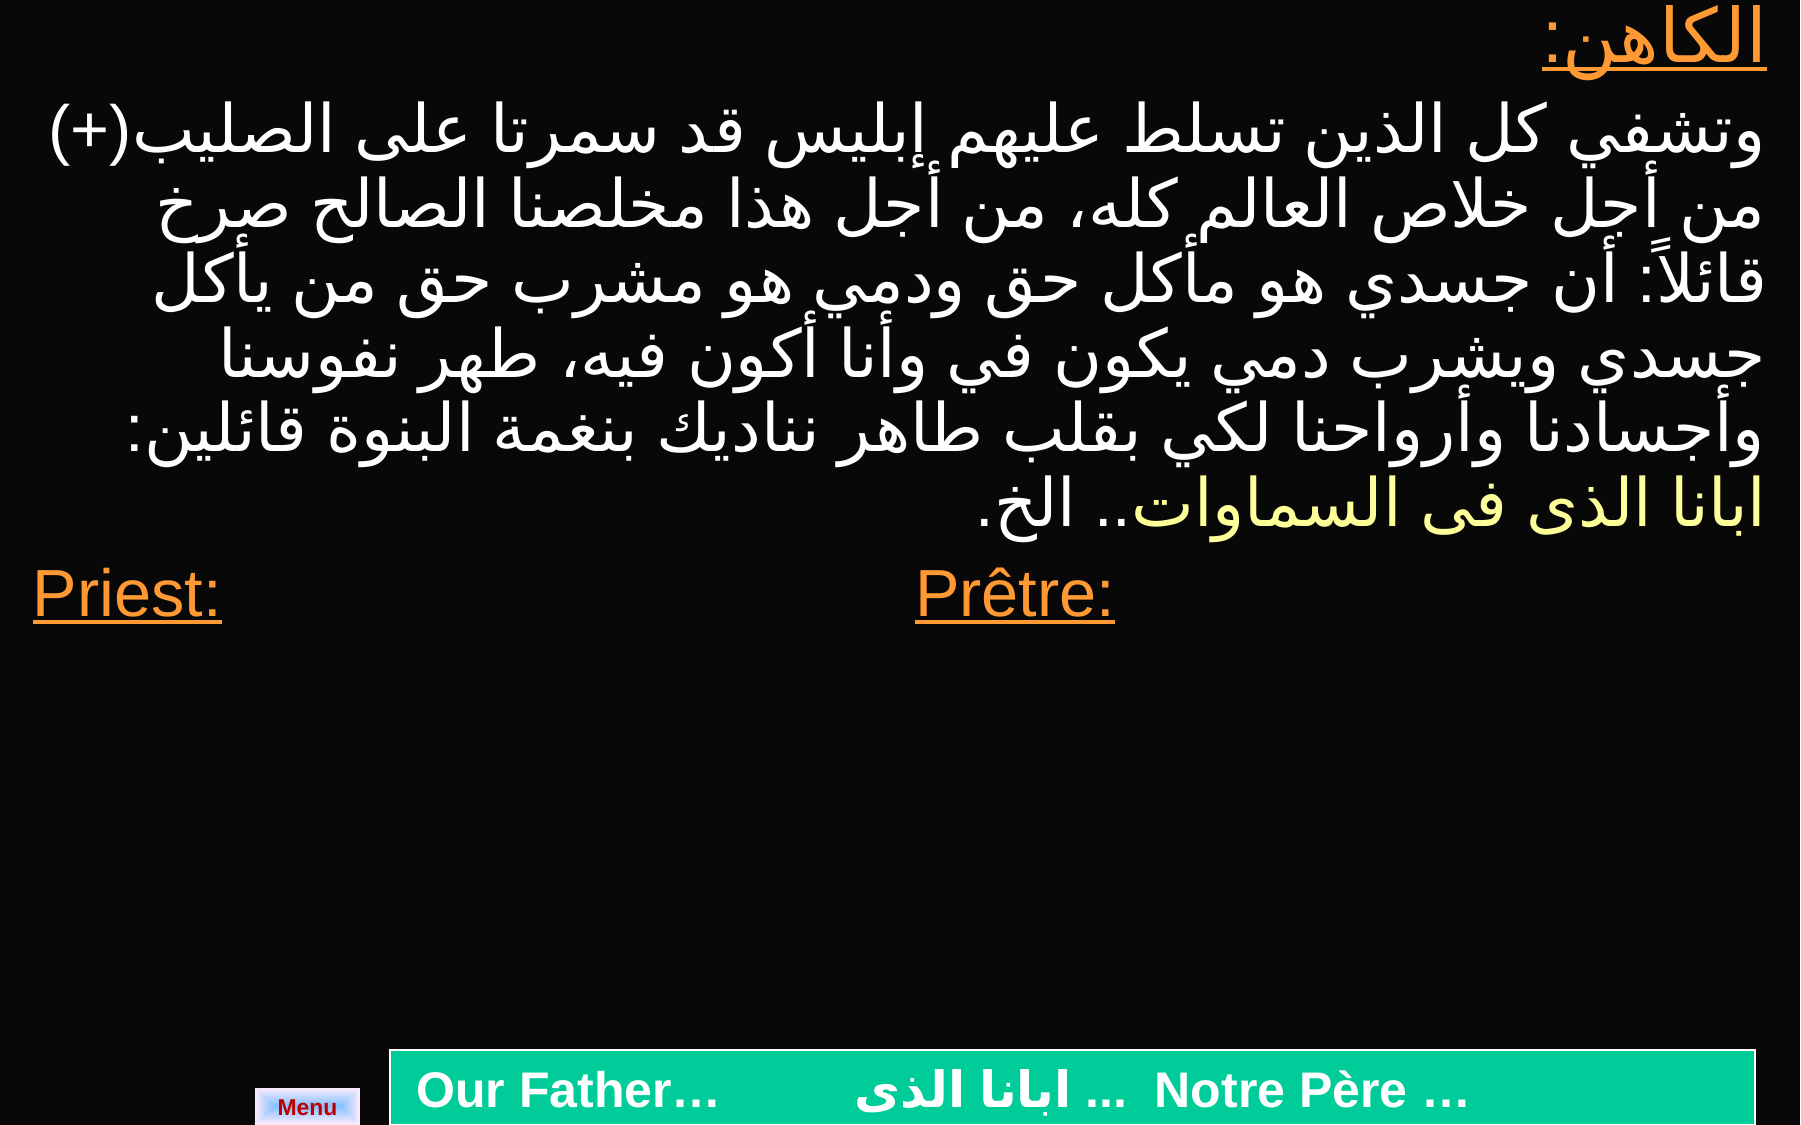

| الكاهن: وتشفي كل الذين تسلط عليهم إبليس قد سمرتا على الصليب(+) من أجل خلاص العالم كله، من أجل هذا مخلصنا الصالح صرخ قائلاً: أن جسدي هو مأكل حق ودمي هو مشرب حق من يأكل جسدي ويشرب دمي يكون في وأنا أكون فيه، طهر نفوسنا وأجسادنا وأرواحنا لكي بقلب طاهر نناديك بنغمة البنوة قائلين: ابانا الذى فى السماوات.. الخ. |  |
| --- | --- |
| Priest: | Prêtre: |
 Our Father…	ابانا الذى ... 	Notre Père …

Menu